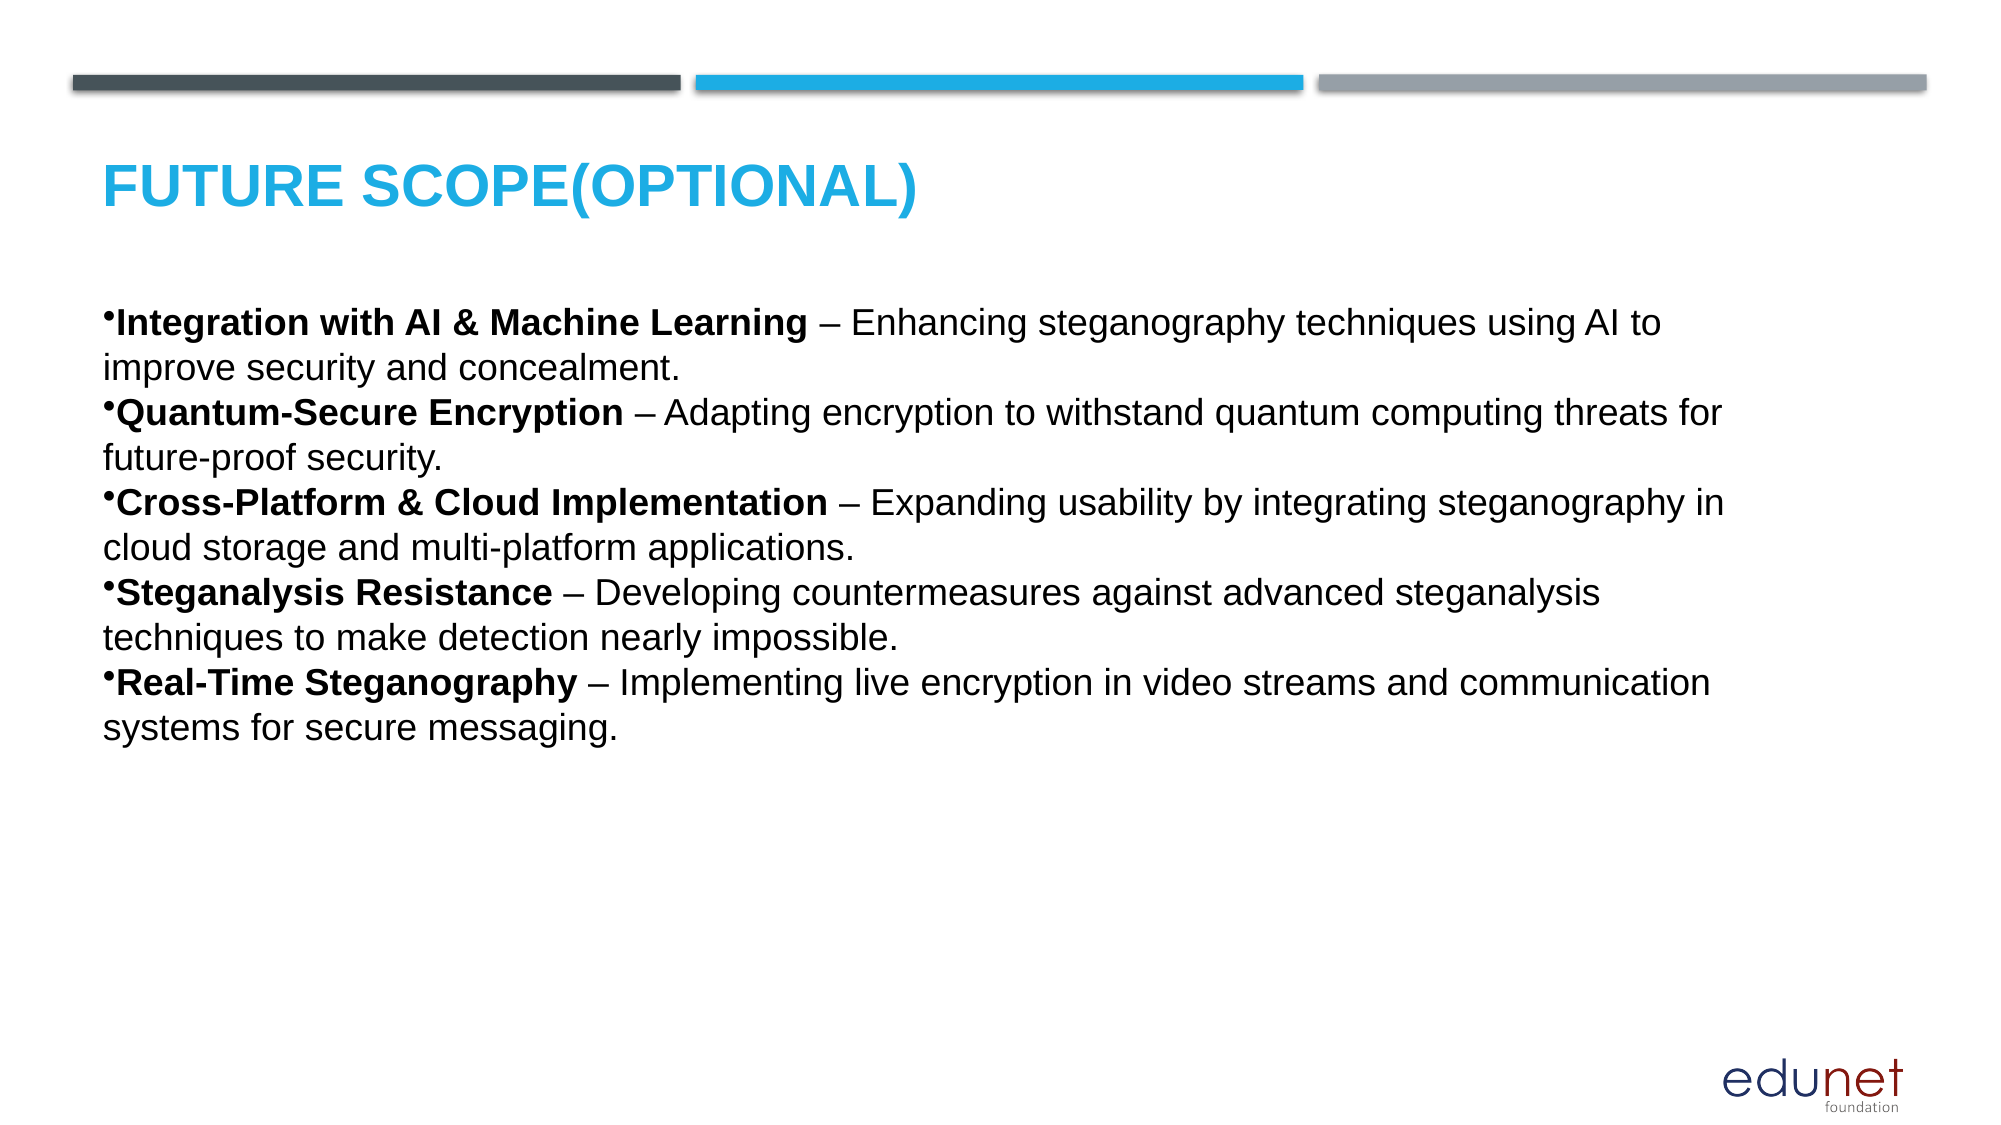

Future scope(optional)
Integration with AI & Machine Learning – Enhancing steganography techniques using AI to improve security and concealment.
Quantum-Secure Encryption – Adapting encryption to withstand quantum computing threats for future-proof security.
Cross-Platform & Cloud Implementation – Expanding usability by integrating steganography in cloud storage and multi-platform applications.
Steganalysis Resistance – Developing countermeasures against advanced steganalysis techniques to make detection nearly impossible.
Real-Time Steganography – Implementing live encryption in video streams and communication systems for secure messaging.